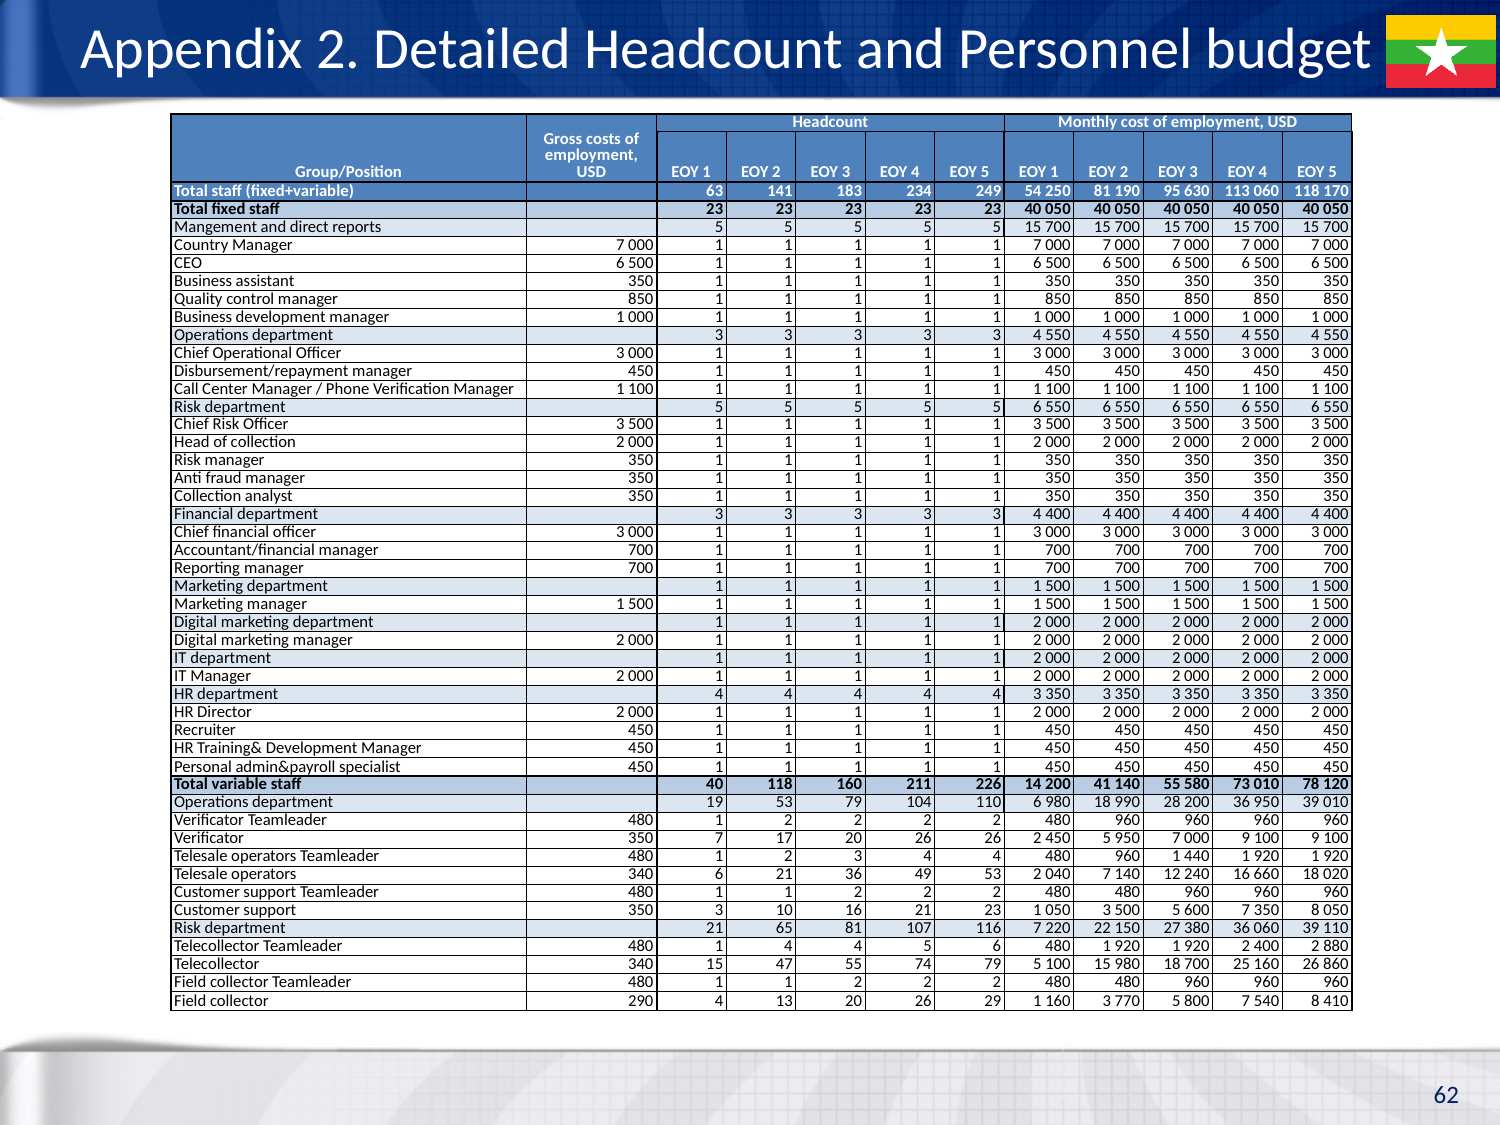

# Appendix 2. Detailed Headcount and Personnel budget
| Group/Position | Gross costs of employment, USD | Headcount |  |  |  |  | Monthly cost of employment, USD |  |  |  |  |
| --- | --- | --- | --- | --- | --- | --- | --- | --- | --- | --- | --- |
|  |  | EOY 1 | EOY 2 | EOY 3 | EOY 4 | EOY 5 | EOY 1 | EOY 2 | EOY 3 | EOY 4 | EOY 5 |
| Total staff (fixed+variable) |  | 63 | 141 | 183 | 234 | 249 | 54 250 | 81 190 | 95 630 | 113 060 | 118 170 |
| Total fixed staff |  | 23 | 23 | 23 | 23 | 23 | 40 050 | 40 050 | 40 050 | 40 050 | 40 050 |
| Mangement and direct reports |  | 5 | 5 | 5 | 5 | 5 | 15 700 | 15 700 | 15 700 | 15 700 | 15 700 |
| Country Manager | 7 000 | 1 | 1 | 1 | 1 | 1 | 7 000 | 7 000 | 7 000 | 7 000 | 7 000 |
| CEO | 6 500 | 1 | 1 | 1 | 1 | 1 | 6 500 | 6 500 | 6 500 | 6 500 | 6 500 |
| Business assistant | 350 | 1 | 1 | 1 | 1 | 1 | 350 | 350 | 350 | 350 | 350 |
| Quality control manager | 850 | 1 | 1 | 1 | 1 | 1 | 850 | 850 | 850 | 850 | 850 |
| Business development manager | 1 000 | 1 | 1 | 1 | 1 | 1 | 1 000 | 1 000 | 1 000 | 1 000 | 1 000 |
| Operations department |  | 3 | 3 | 3 | 3 | 3 | 4 550 | 4 550 | 4 550 | 4 550 | 4 550 |
| Chief Operational Officer | 3 000 | 1 | 1 | 1 | 1 | 1 | 3 000 | 3 000 | 3 000 | 3 000 | 3 000 |
| Disbursement/repayment manager | 450 | 1 | 1 | 1 | 1 | 1 | 450 | 450 | 450 | 450 | 450 |
| Call Center Manager / Phone Verification Manager | 1 100 | 1 | 1 | 1 | 1 | 1 | 1 100 | 1 100 | 1 100 | 1 100 | 1 100 |
| Risk department |  | 5 | 5 | 5 | 5 | 5 | 6 550 | 6 550 | 6 550 | 6 550 | 6 550 |
| Chief Risk Officer | 3 500 | 1 | 1 | 1 | 1 | 1 | 3 500 | 3 500 | 3 500 | 3 500 | 3 500 |
| Head of collection | 2 000 | 1 | 1 | 1 | 1 | 1 | 2 000 | 2 000 | 2 000 | 2 000 | 2 000 |
| Risk manager | 350 | 1 | 1 | 1 | 1 | 1 | 350 | 350 | 350 | 350 | 350 |
| Anti fraud manager | 350 | 1 | 1 | 1 | 1 | 1 | 350 | 350 | 350 | 350 | 350 |
| Collection analyst | 350 | 1 | 1 | 1 | 1 | 1 | 350 | 350 | 350 | 350 | 350 |
| Financial department |  | 3 | 3 | 3 | 3 | 3 | 4 400 | 4 400 | 4 400 | 4 400 | 4 400 |
| Chief financial officer | 3 000 | 1 | 1 | 1 | 1 | 1 | 3 000 | 3 000 | 3 000 | 3 000 | 3 000 |
| Accountant/financial manager | 700 | 1 | 1 | 1 | 1 | 1 | 700 | 700 | 700 | 700 | 700 |
| Reporting manager | 700 | 1 | 1 | 1 | 1 | 1 | 700 | 700 | 700 | 700 | 700 |
| Marketing department |  | 1 | 1 | 1 | 1 | 1 | 1 500 | 1 500 | 1 500 | 1 500 | 1 500 |
| Marketing manager | 1 500 | 1 | 1 | 1 | 1 | 1 | 1 500 | 1 500 | 1 500 | 1 500 | 1 500 |
| Digital marketing department |  | 1 | 1 | 1 | 1 | 1 | 2 000 | 2 000 | 2 000 | 2 000 | 2 000 |
| Digital marketing manager | 2 000 | 1 | 1 | 1 | 1 | 1 | 2 000 | 2 000 | 2 000 | 2 000 | 2 000 |
| IT department |  | 1 | 1 | 1 | 1 | 1 | 2 000 | 2 000 | 2 000 | 2 000 | 2 000 |
| IT Manager | 2 000 | 1 | 1 | 1 | 1 | 1 | 2 000 | 2 000 | 2 000 | 2 000 | 2 000 |
| HR department |  | 4 | 4 | 4 | 4 | 4 | 3 350 | 3 350 | 3 350 | 3 350 | 3 350 |
| HR Director | 2 000 | 1 | 1 | 1 | 1 | 1 | 2 000 | 2 000 | 2 000 | 2 000 | 2 000 |
| Recruiter | 450 | 1 | 1 | 1 | 1 | 1 | 450 | 450 | 450 | 450 | 450 |
| HR Training& Development Manager | 450 | 1 | 1 | 1 | 1 | 1 | 450 | 450 | 450 | 450 | 450 |
| Personal admin&payroll specialist | 450 | 1 | 1 | 1 | 1 | 1 | 450 | 450 | 450 | 450 | 450 |
| Total variable staff |  | 40 | 118 | 160 | 211 | 226 | 14 200 | 41 140 | 55 580 | 73 010 | 78 120 |
| Operations department |  | 19 | 53 | 79 | 104 | 110 | 6 980 | 18 990 | 28 200 | 36 950 | 39 010 |
| Verificator Teamleader | 480 | 1 | 2 | 2 | 2 | 2 | 480 | 960 | 960 | 960 | 960 |
| Verificator | 350 | 7 | 17 | 20 | 26 | 26 | 2 450 | 5 950 | 7 000 | 9 100 | 9 100 |
| Telesale operators Teamleader | 480 | 1 | 2 | 3 | 4 | 4 | 480 | 960 | 1 440 | 1 920 | 1 920 |
| Telesale operators | 340 | 6 | 21 | 36 | 49 | 53 | 2 040 | 7 140 | 12 240 | 16 660 | 18 020 |
| Customer support Teamleader | 480 | 1 | 1 | 2 | 2 | 2 | 480 | 480 | 960 | 960 | 960 |
| Customer support | 350 | 3 | 10 | 16 | 21 | 23 | 1 050 | 3 500 | 5 600 | 7 350 | 8 050 |
| Risk department |  | 21 | 65 | 81 | 107 | 116 | 7 220 | 22 150 | 27 380 | 36 060 | 39 110 |
| Telecollector Teamleader | 480 | 1 | 4 | 4 | 5 | 6 | 480 | 1 920 | 1 920 | 2 400 | 2 880 |
| Telecollector | 340 | 15 | 47 | 55 | 74 | 79 | 5 100 | 15 980 | 18 700 | 25 160 | 26 860 |
| Field collector Teamleader | 480 | 1 | 1 | 2 | 2 | 2 | 480 | 480 | 960 | 960 | 960 |
| Field collector | 290 | 4 | 13 | 20 | 26 | 29 | 1 160 | 3 770 | 5 800 | 7 540 | 8 410 |
62